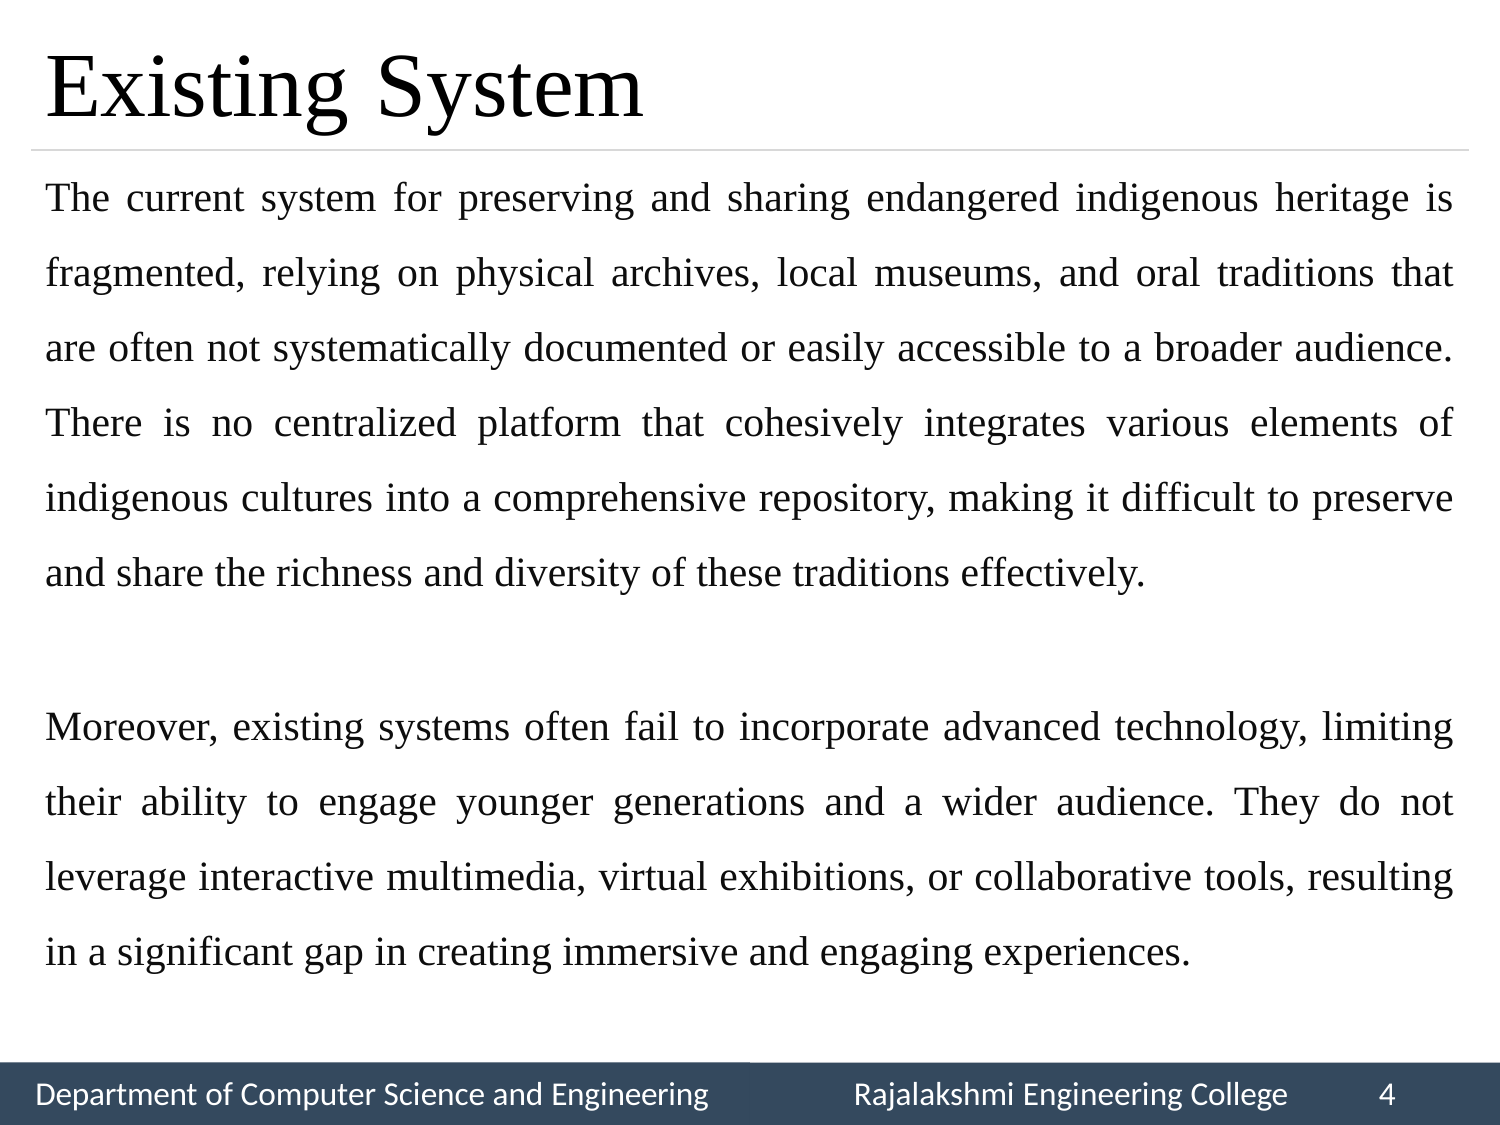

# Existing	System
The current system for preserving and sharing endangered indigenous heritage is fragmented, relying on physical archives, local museums, and oral traditions that are often not systematically documented or easily accessible to a broader audience. There is no centralized platform that cohesively integrates various elements of indigenous cultures into a comprehensive repository, making it difficult to preserve and share the richness and diversity of these traditions effectively.

Moreover, existing systems often fail to incorporate advanced technology, limiting their ability to engage younger generations and a wider audience. They do not leverage interactive multimedia, virtual exhibitions, or collaborative tools, resulting in a significant gap in creating immersive and engaging experiences.
Department of Computer Science and Engineering
Rajalakshmi Engineering College
4